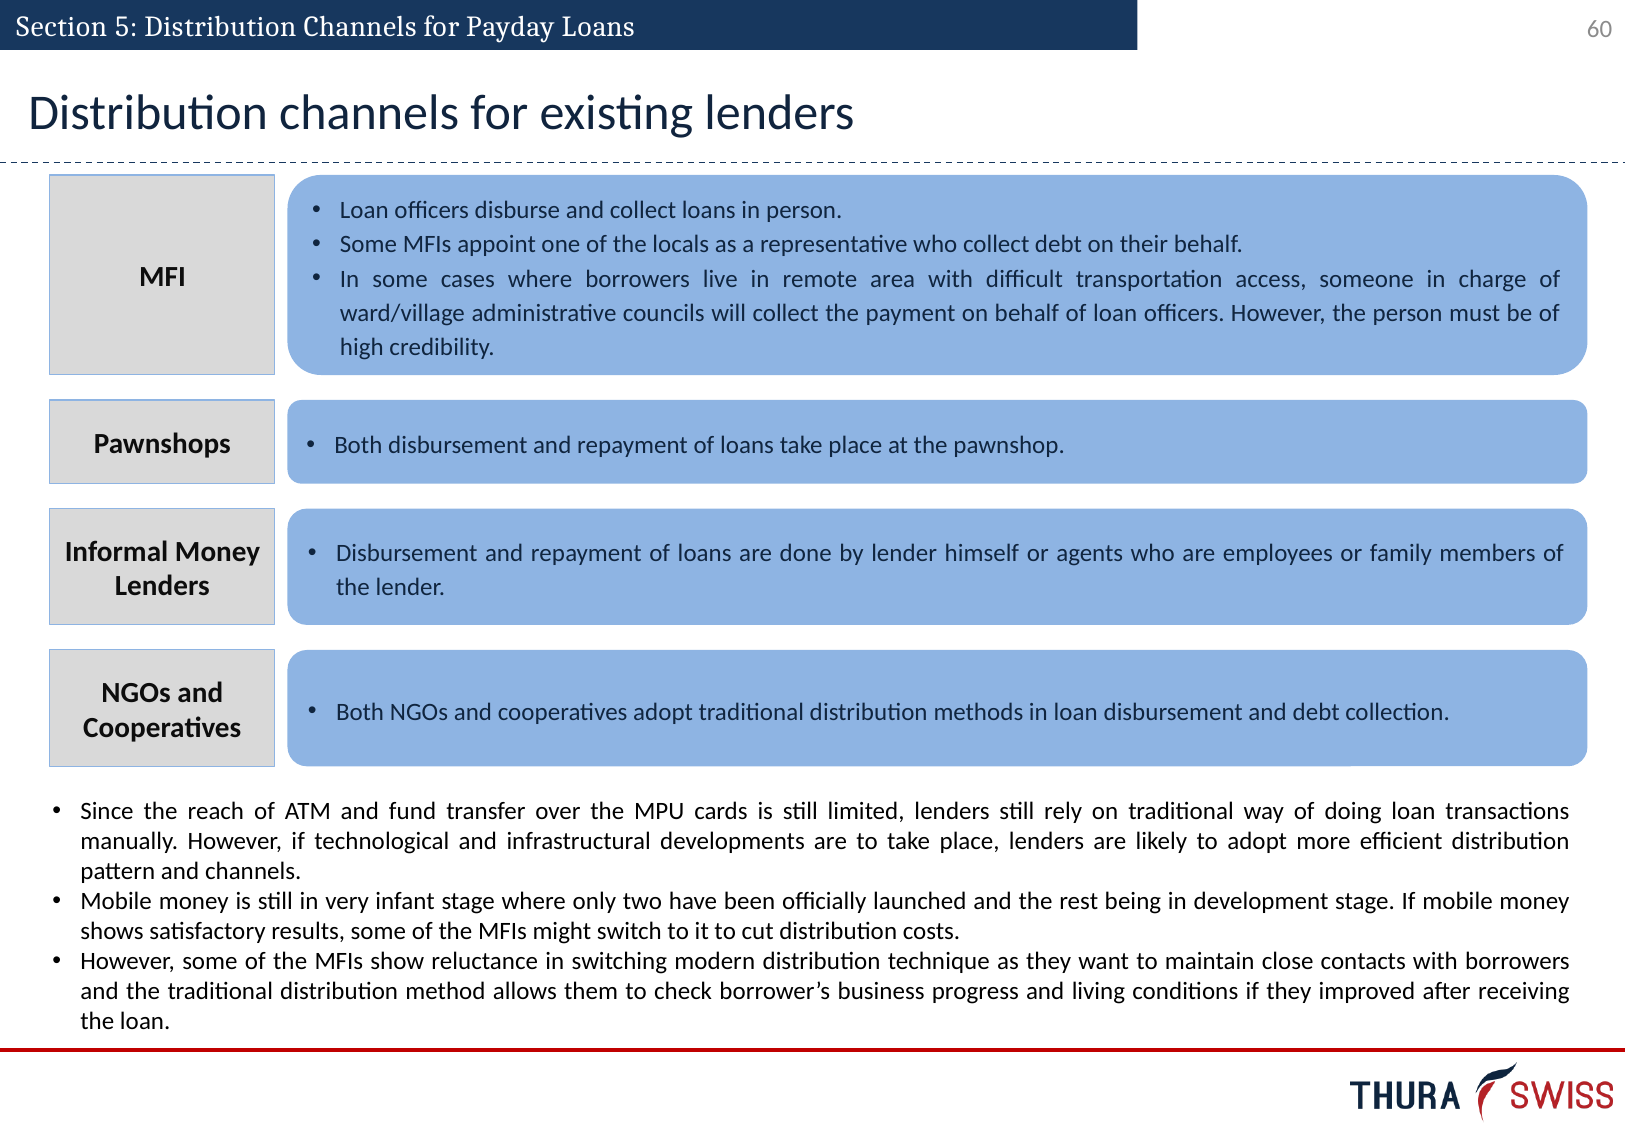

Section 5: Distribution Channels for Payday Loans
Distribution channels for existing lenders
MFI
Loan officers disburse and collect loans in person.
Some MFIs appoint one of the locals as a representative who collect debt on their behalf.
In some cases where borrowers live in remote area with difficult transportation access, someone in charge of ward/village administrative councils will collect the payment on behalf of loan officers. However, the person must be of high credibility.
Pawnshops
Both disbursement and repayment of loans take place at the pawnshop.
Informal Money Lenders
Disbursement and repayment of loans are done by lender himself or agents who are employees or family members of the lender.
NGOs and Cooperatives
Both NGOs and cooperatives adopt traditional distribution methods in loan disbursement and debt collection.
Since the reach of ATM and fund transfer over the MPU cards is still limited, lenders still rely on traditional way of doing loan transactions manually. However, if technological and infrastructural developments are to take place, lenders are likely to adopt more efficient distribution pattern and channels.
Mobile money is still in very infant stage where only two have been officially launched and the rest being in development stage. If mobile money shows satisfactory results, some of the MFIs might switch to it to cut distribution costs.
However, some of the MFIs show reluctance in switching modern distribution technique as they want to maintain close contacts with borrowers and the traditional distribution method allows them to check borrower’s business progress and living conditions if they improved after receiving the loan.